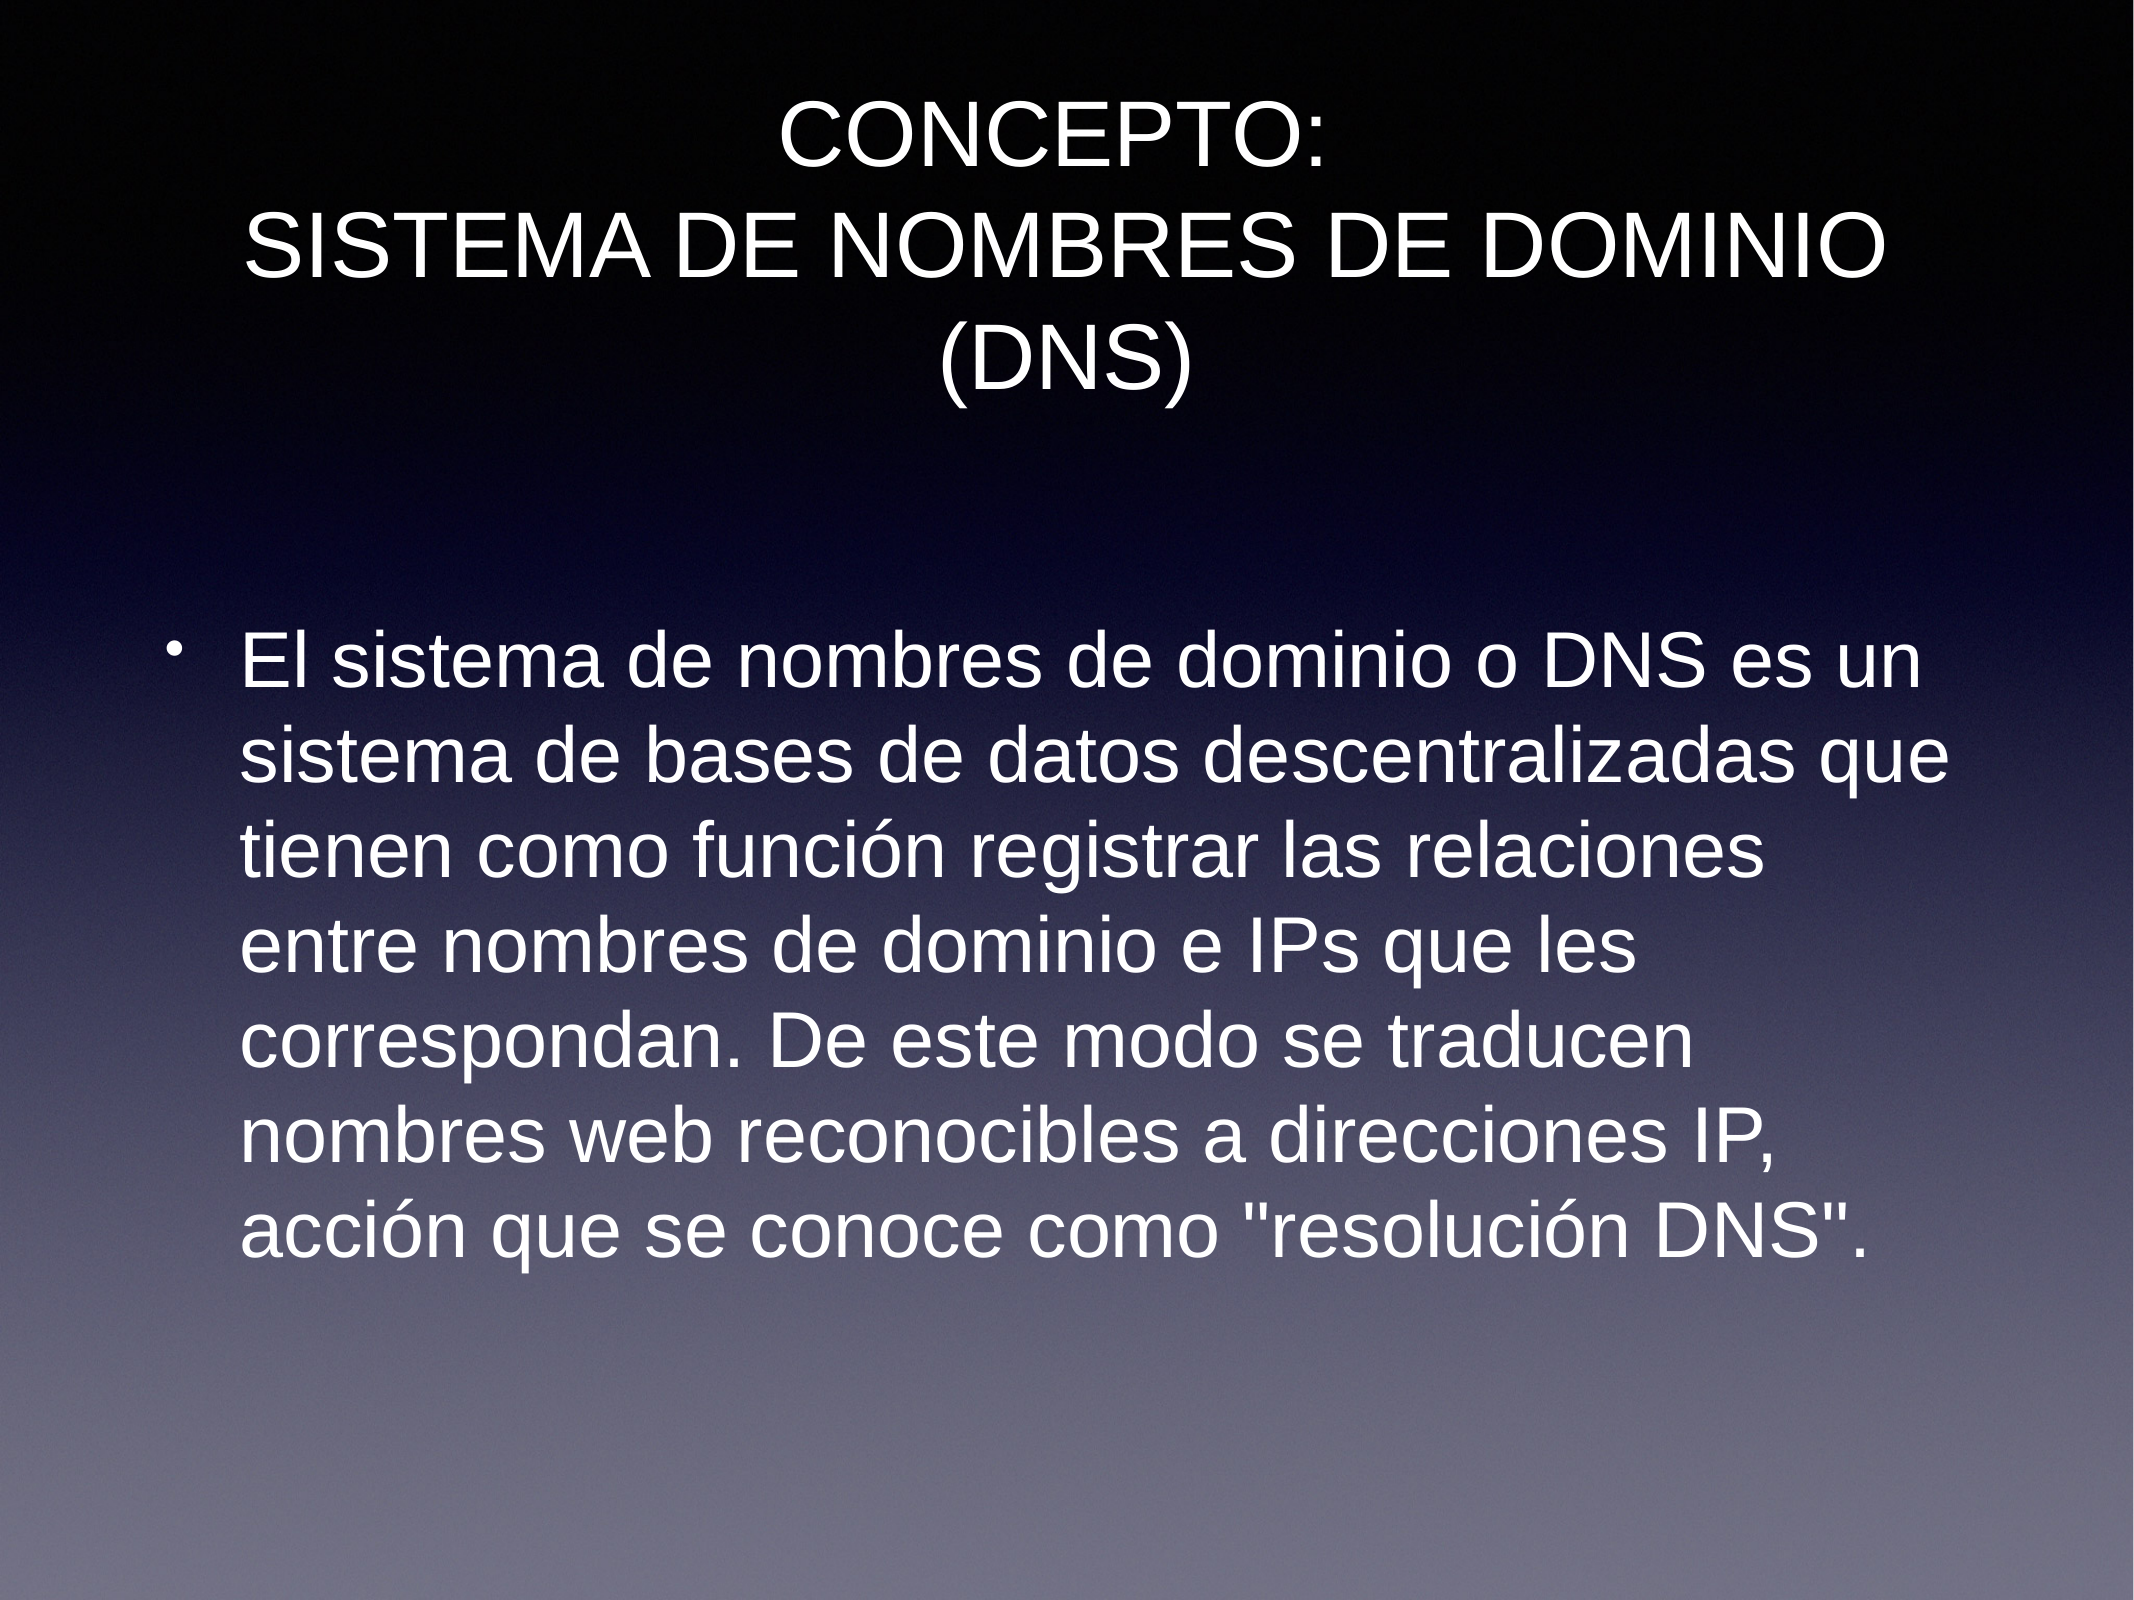

# CONCEPTO:
SISTEMA DE NOMBRES DE DOMINIO
(DNS)
El sistema de nombres de dominio o DNS es un sistema de bases de datos descentralizadas que tienen como función registrar las relaciones entre nombres de dominio e IPs que les correspondan. De este modo se traducen nombres web reconocibles a direcciones IP, acción que se conoce como "resolución DNS".